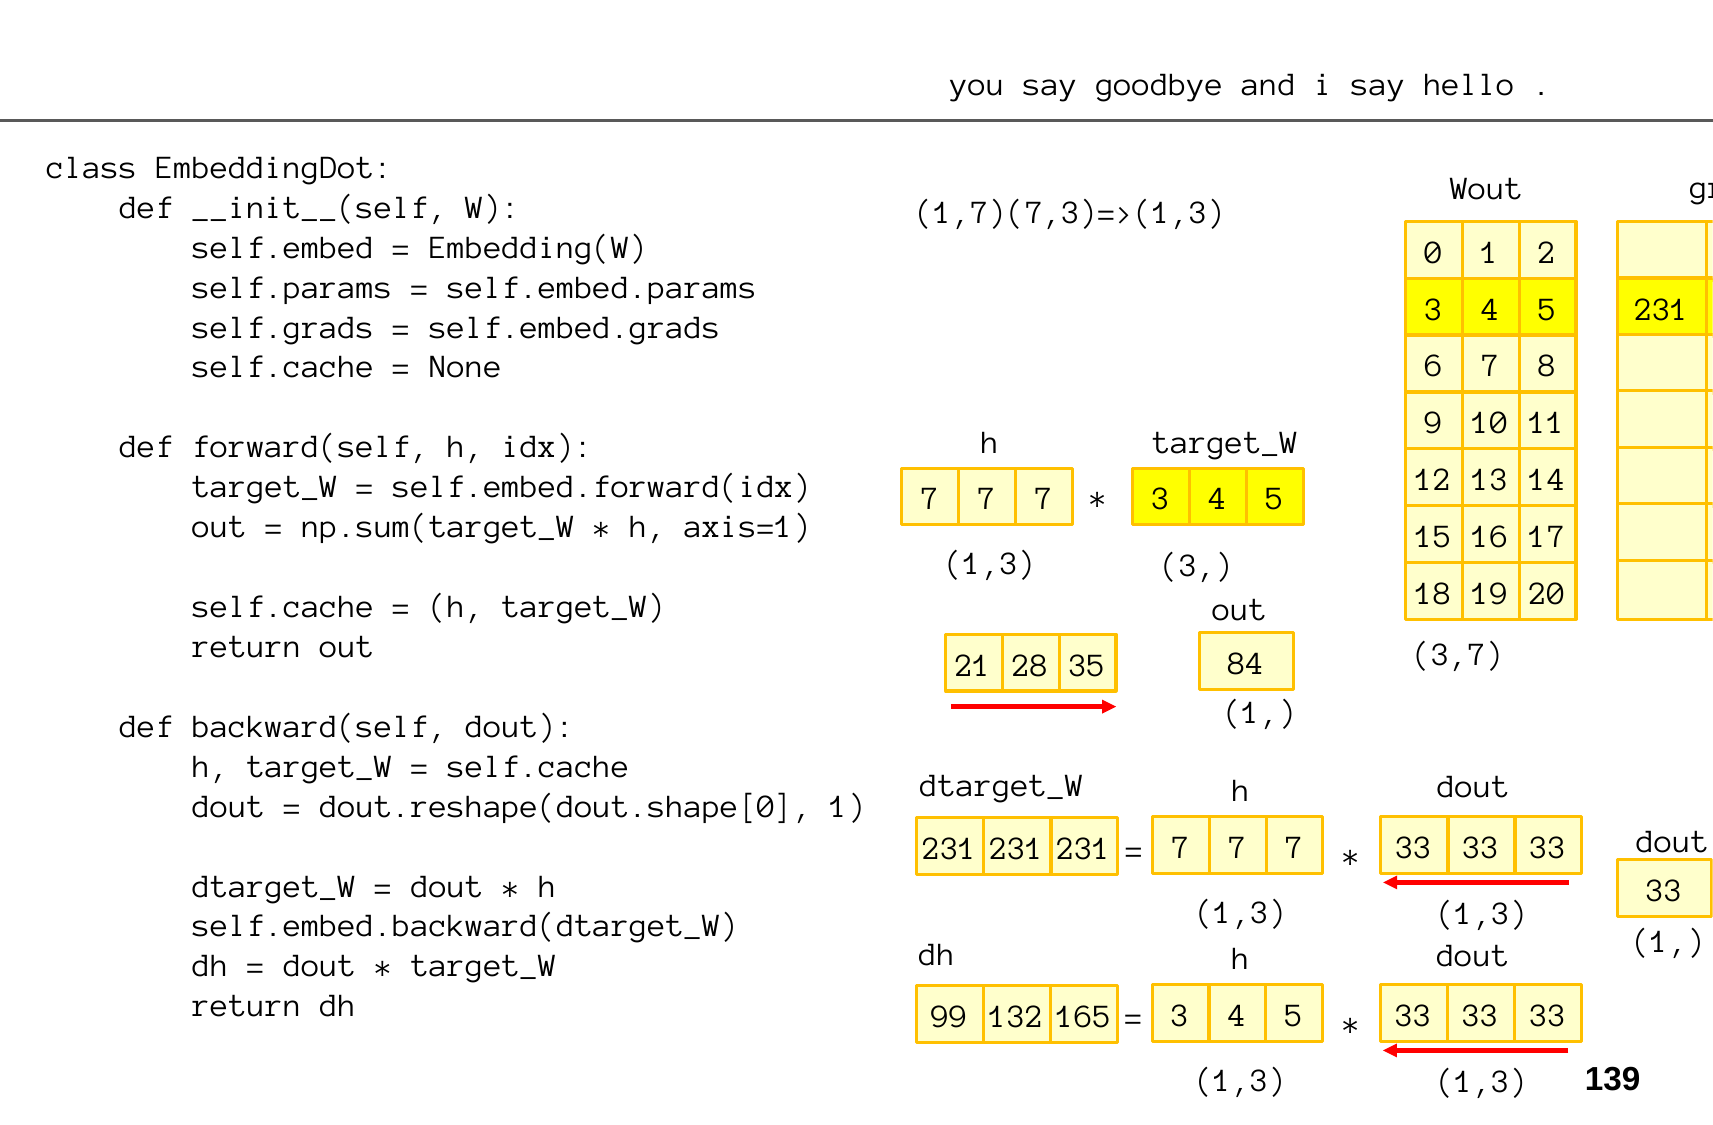

you say goodbye and i say hello .
class EmbeddingDot:
    def __init__(self, W):
        self.embed = Embedding(W)
        self.params = self.embed.params
        self.grads = self.embed.grads
        self.cache = None

    def forward(self, h, idx):
        target_W = self.embed.forward(idx)
        out = np.sum(target_W * h, axis=1)

        self.cache = (h, target_W)
        return out

    def backward(self, dout):
        h, target_W = self.cache
        dout = dout.reshape(dout.shape[0], 1)

        dtarget_W = dout * h
        self.embed.backward(dtarget_W)
        dh = dout * target_W
        return dh
grads
Wout
(1,7)(7,3)=>(1,3)
0
1
2

231
231
231
3
4
5

6
7
8

9
10
11
h
target_W

12
13
14
*
7
7
7
3
4
5

15
16
17
(1,3)
(3,)

18
19
20
out
(3,7)
84
21
28
35
(1,)
dtarget_W
dout
h
dout
7
7
7
33
33
33
231
231
231
=
*
33
(1,3)
(1,3)
(1,)
dh
dout
h
3
4
5
33
33
33
99
132
165
=
*
(1,3)
(1,3)